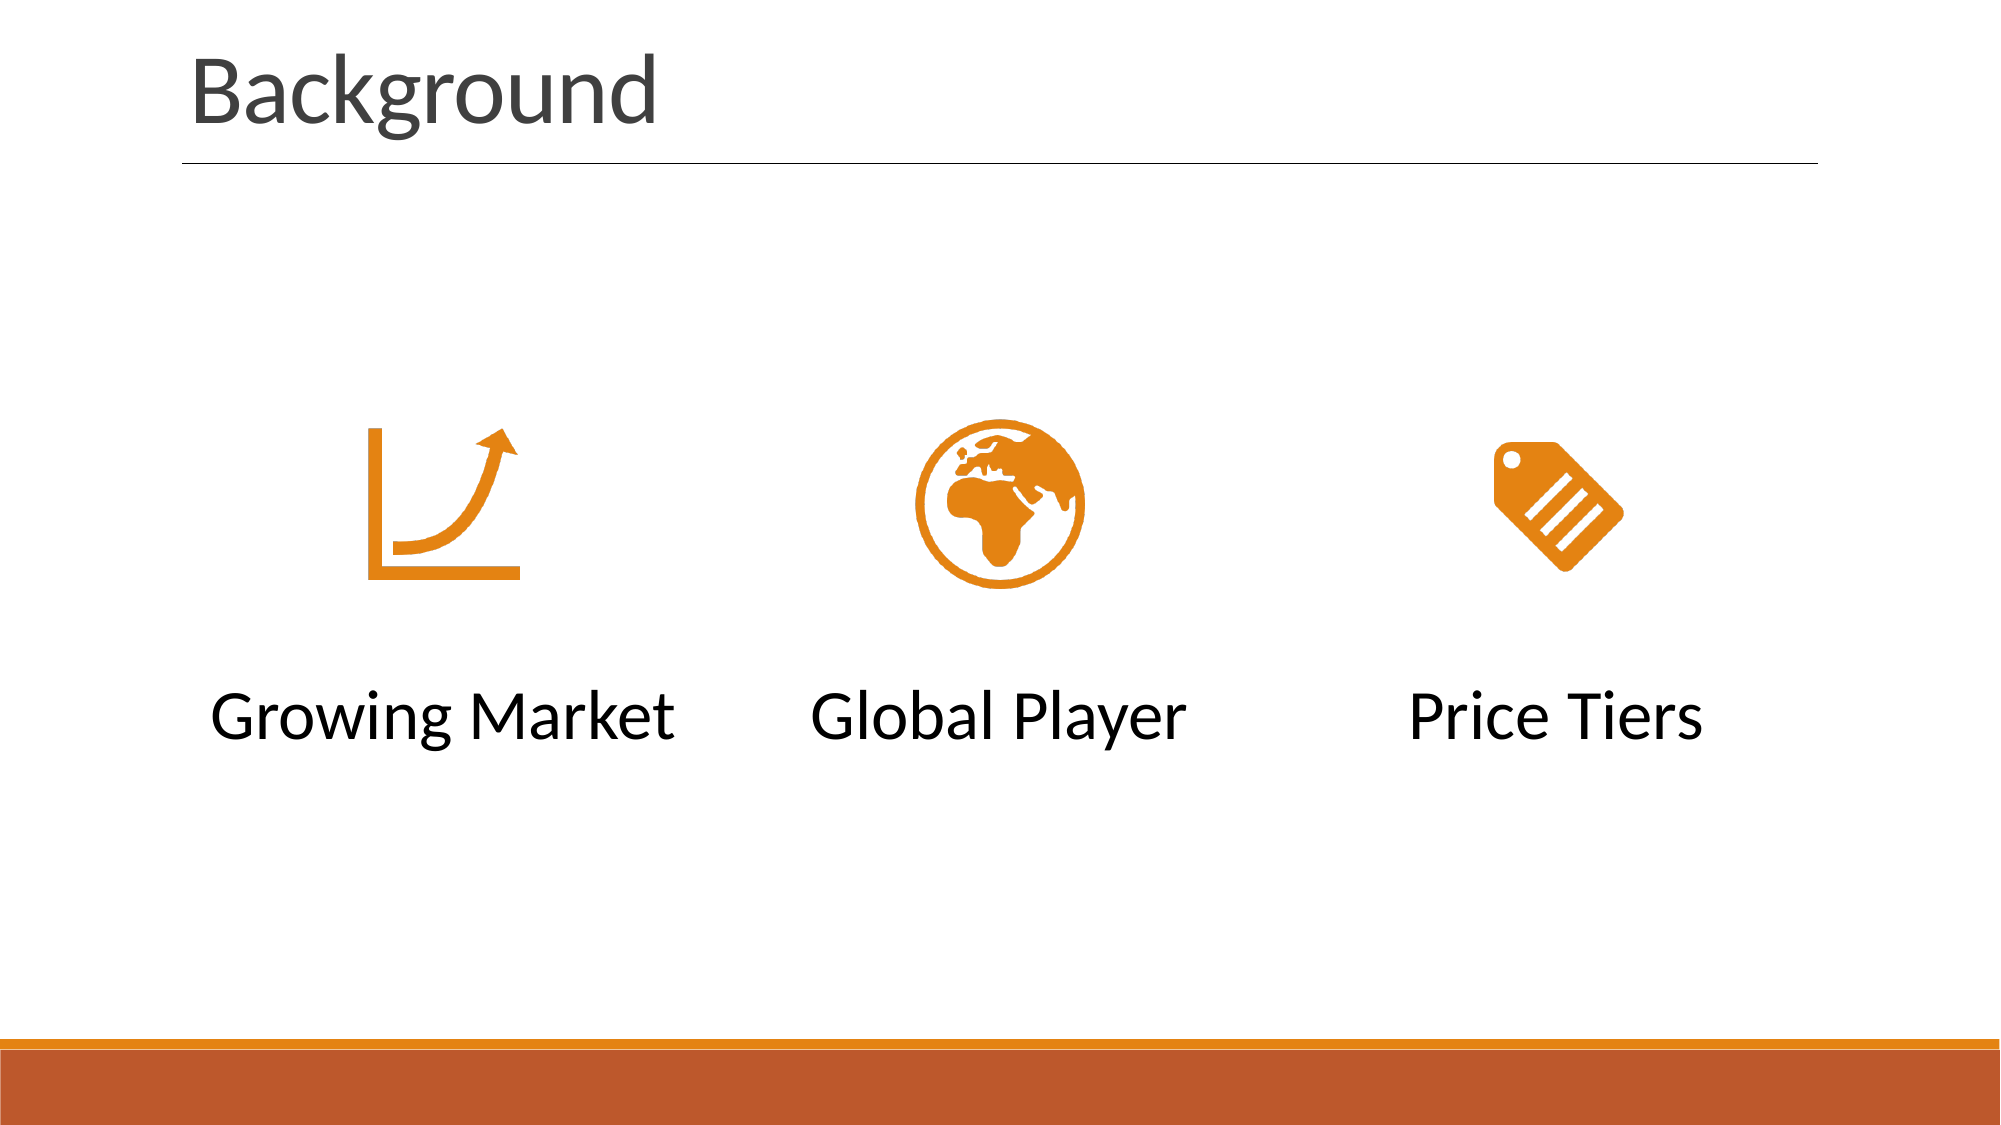

Background
Growing Market
Global Player
Price Tiers